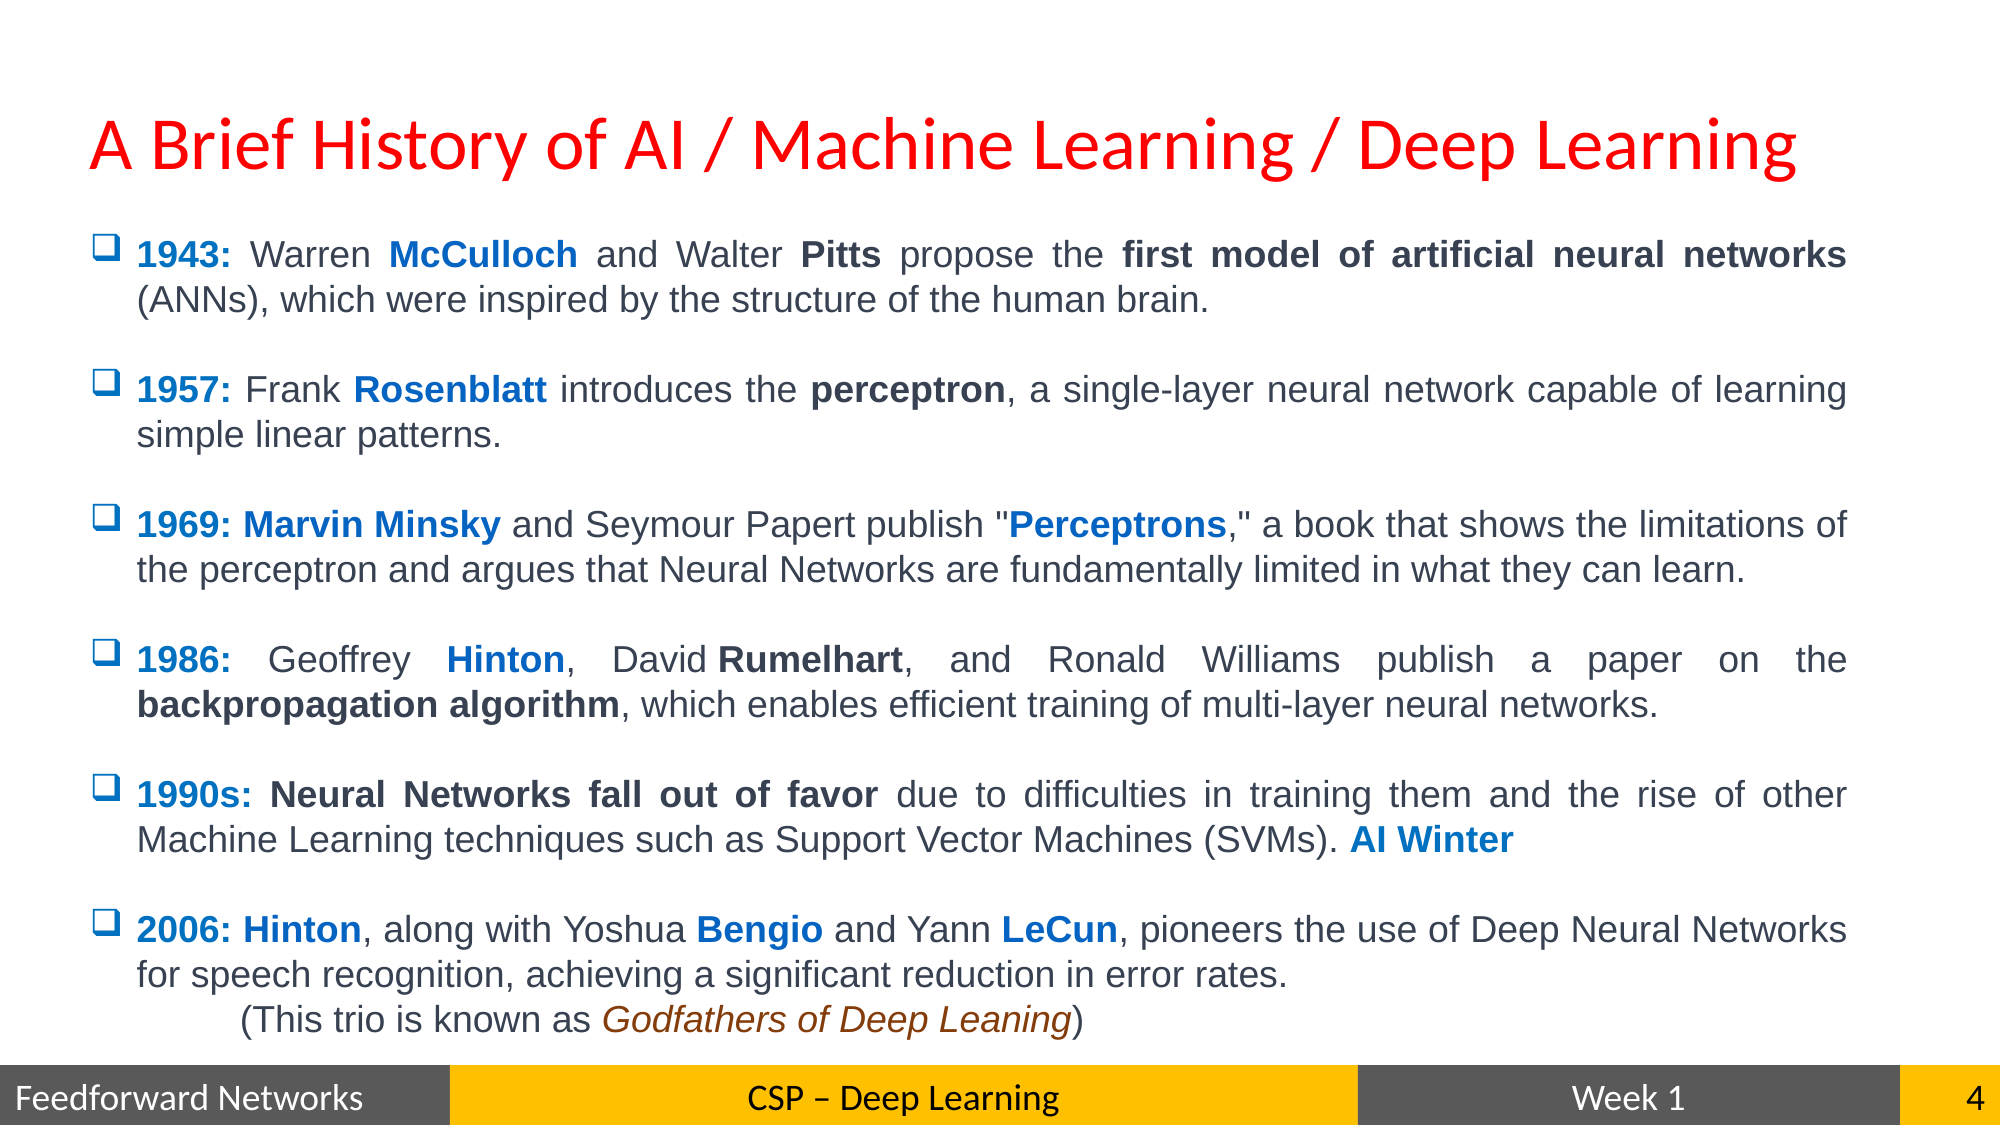

A Brief History of AI / Machine Learning / Deep Learning

1943: Warren McCulloch and Walter Pitts propose the first model of artificial neural networks (ANNs), which were inspired by the structure of the human brain.

1957: Frank Rosenblatt introduces the perceptron, a single-layer neural network capable of learning simple linear patterns.

1969: Marvin Minsky and Seymour Papert publish "Perceptrons," a book that shows the limitations of the perceptron and argues that Neural Networks are fundamentally limited in what they can learn.

1986: Geoffrey Hinton, David Rumelhart, and Ronald Williams publish a paper on the backpropagation algorithm, which enables efficient training of multi-layer neural networks.

1990s: Neural Networks fall out of favor due to difficulties in training them and the rise of other Machine Learning techniques such as Support Vector Machines (SVMs). AI Winter

2006: Hinton, along with Yoshua Bengio and Yann LeCun, pioneers the use of Deep Neural Networks for speech recognition, achieving a significant reduction in error rates.
	(This trio is known as Godfathers of Deep Leaning)